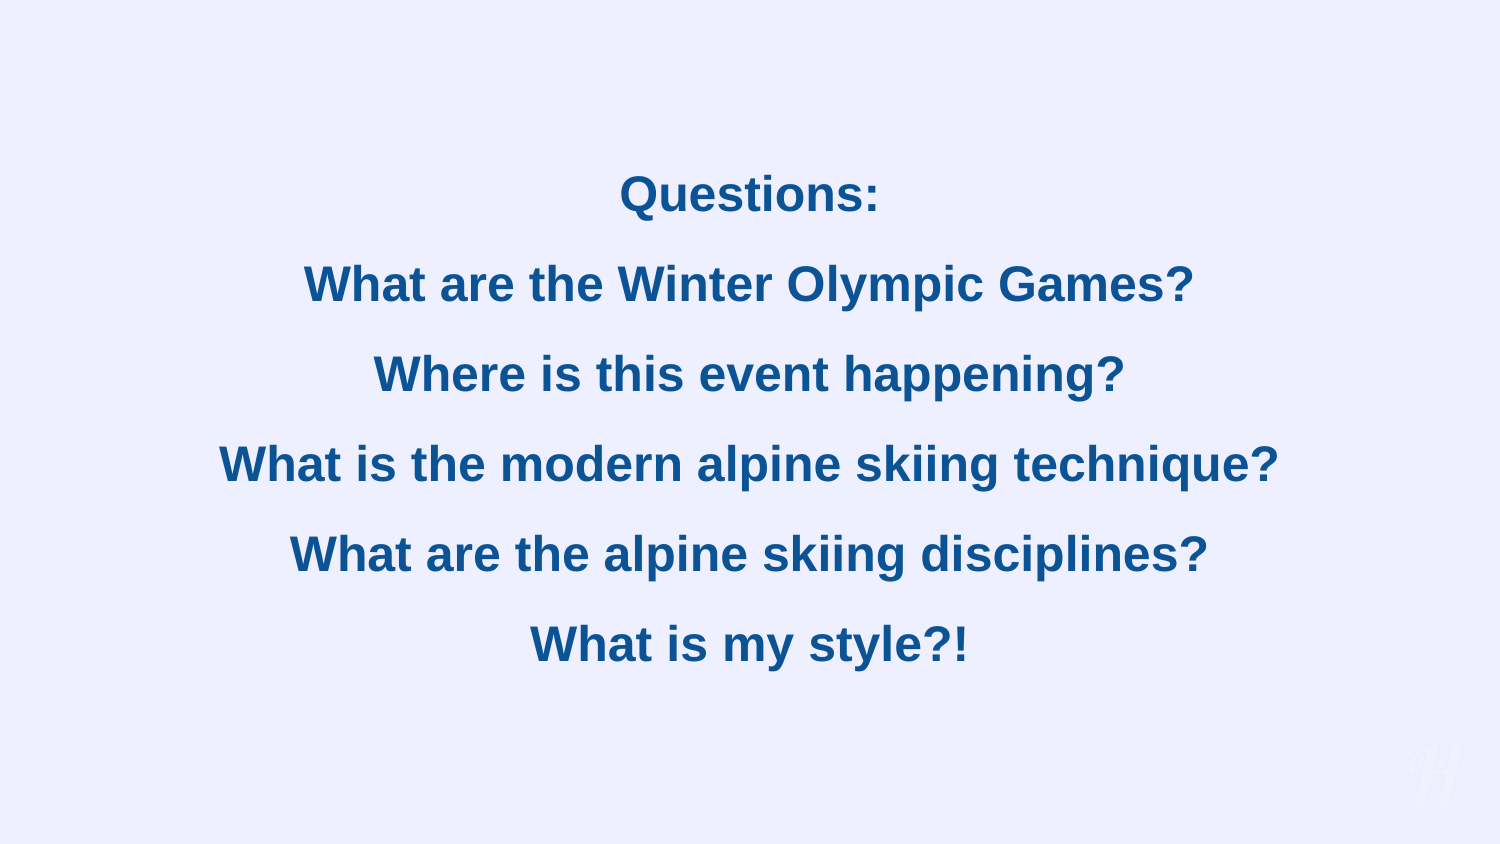

# Questions:
What are the Winter Olympic Games?
Where is this event happening?
What is the modern alpine skiing technique?
What are the alpine skiing disciplines?
What is my style?!